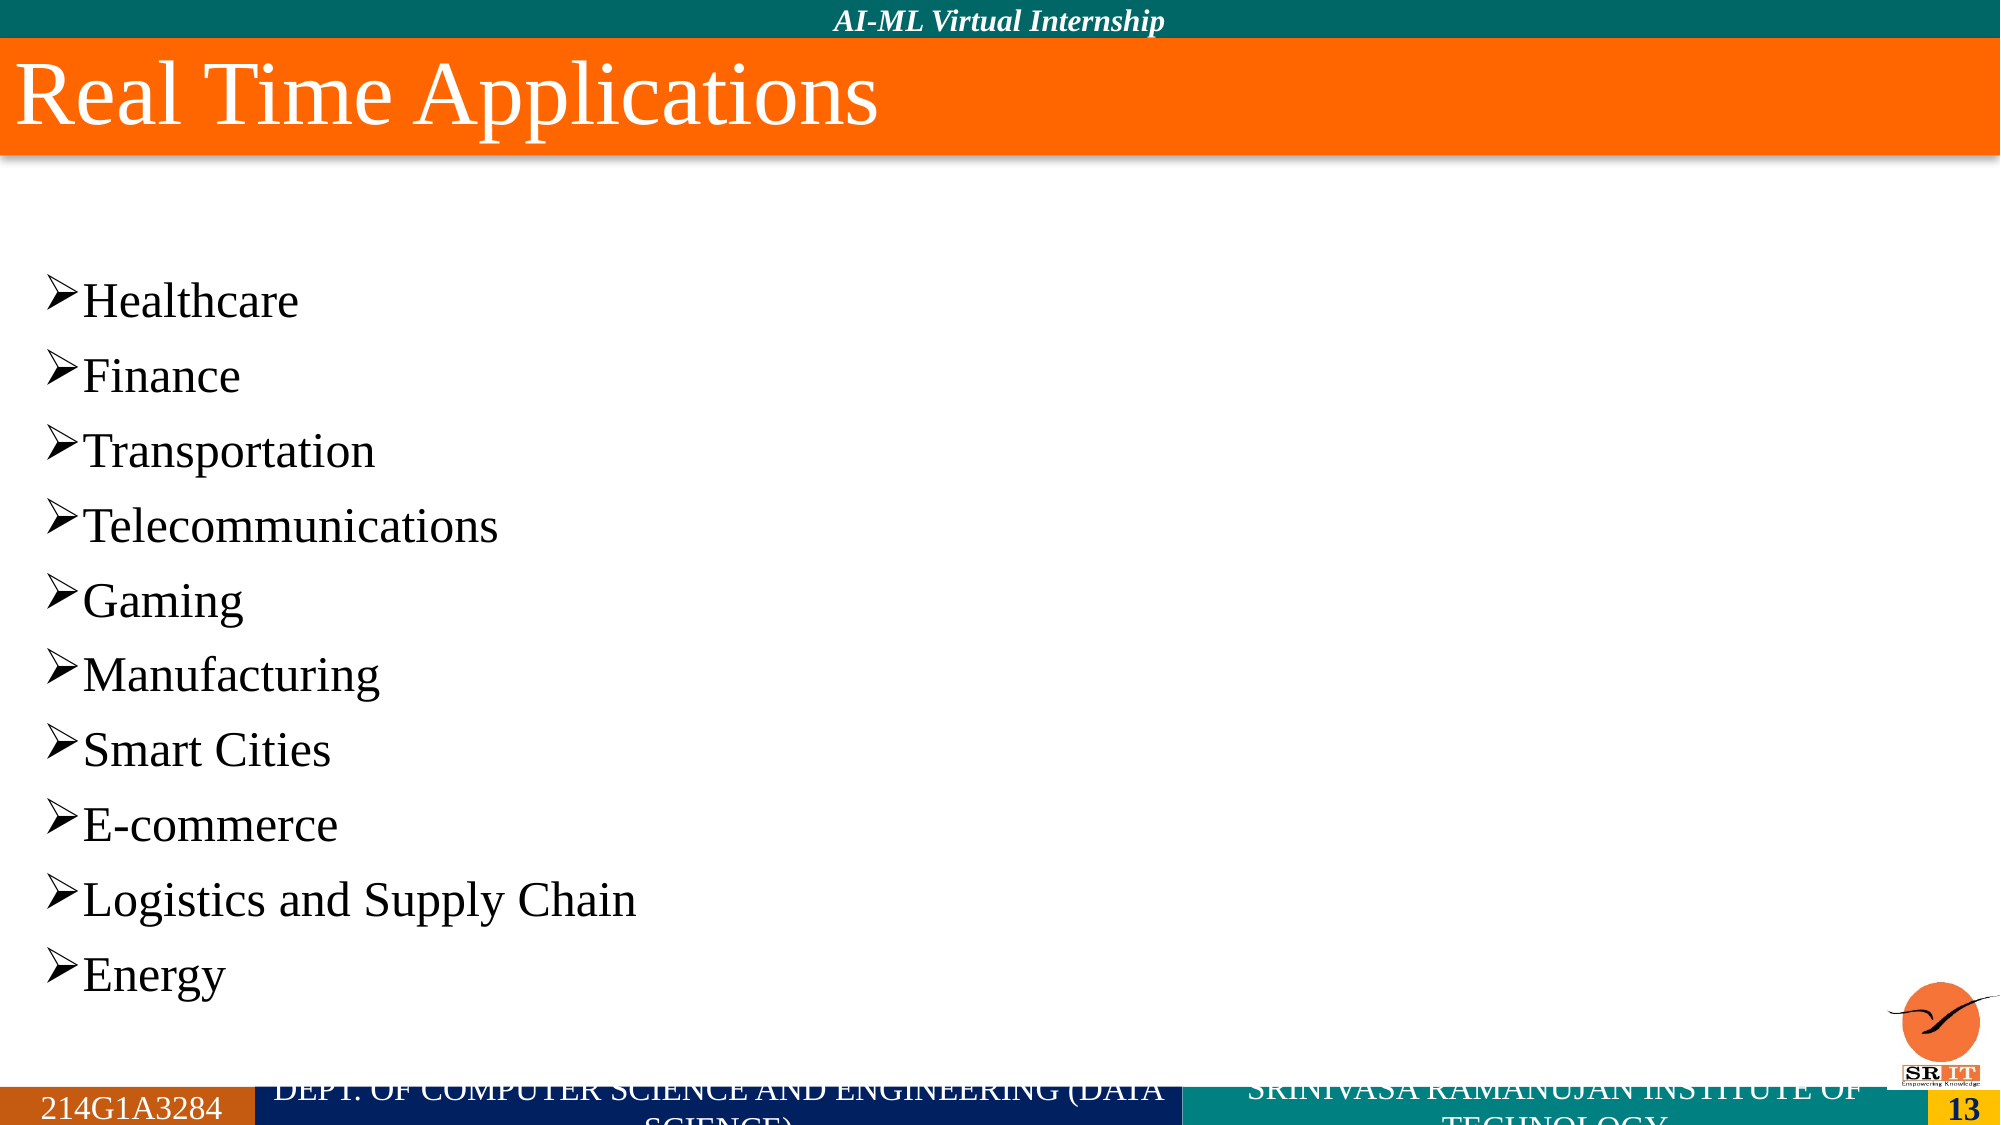

# Real Time Applications

Healthcare
Finance
Transportation
Telecommunications
Gaming
Manufacturing
Smart Cities
E-commerce
Logistics and Supply Chain
Energy